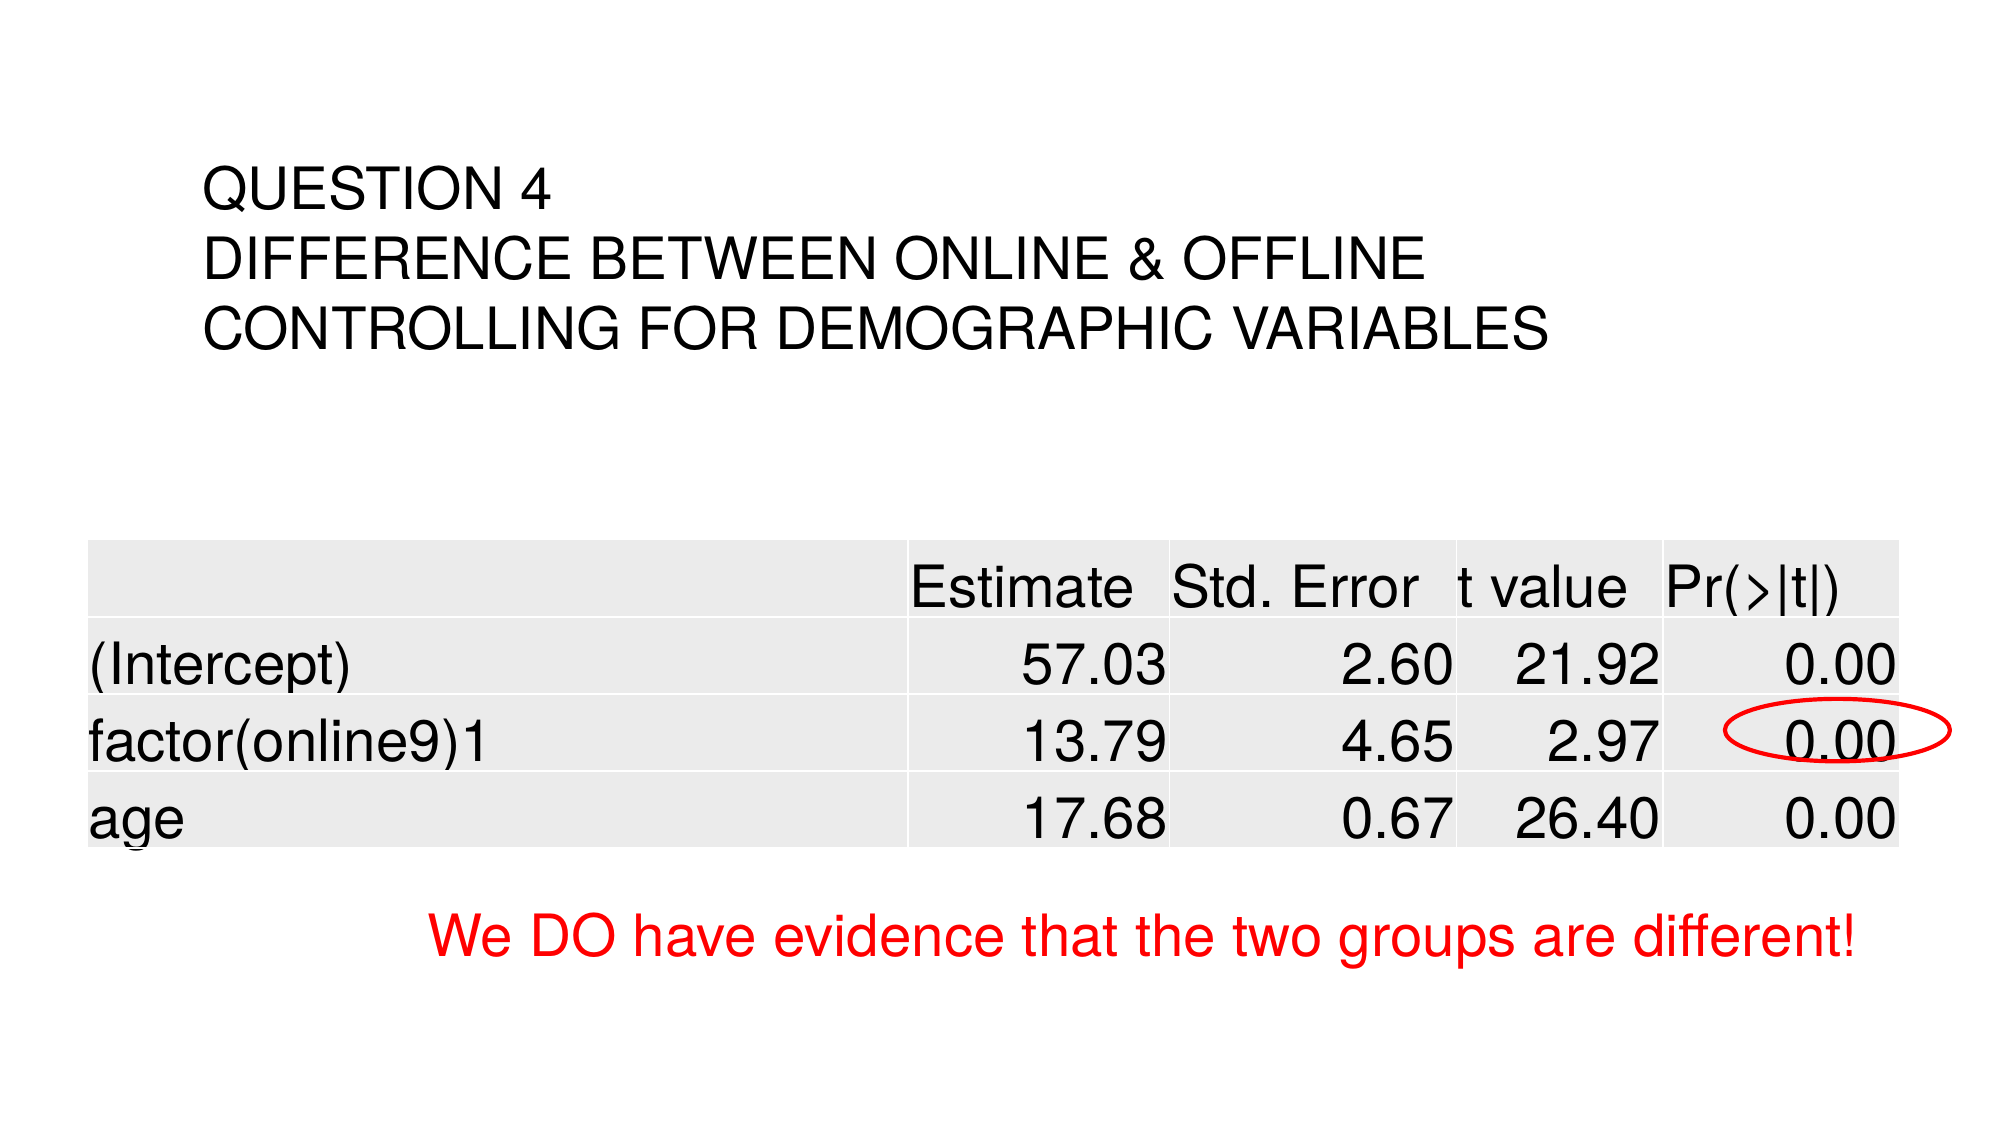

# Question 4 Difference between Online & Offline Controlling for DEMOGRAPHIC VARIABLES
|  | Estimate | Std. Error | t value | Pr(>|t|) |
| --- | --- | --- | --- | --- |
| (Intercept) | 57.03 | 2.60 | 21.92 | 0.00 |
| factor(online9)1 | 13.79 | 4.65 | 2.97 | 0.00 |
| age | 17.68 | 0.67 | 26.40 | 0.00 |

We DO have evidence that the two groups are different!